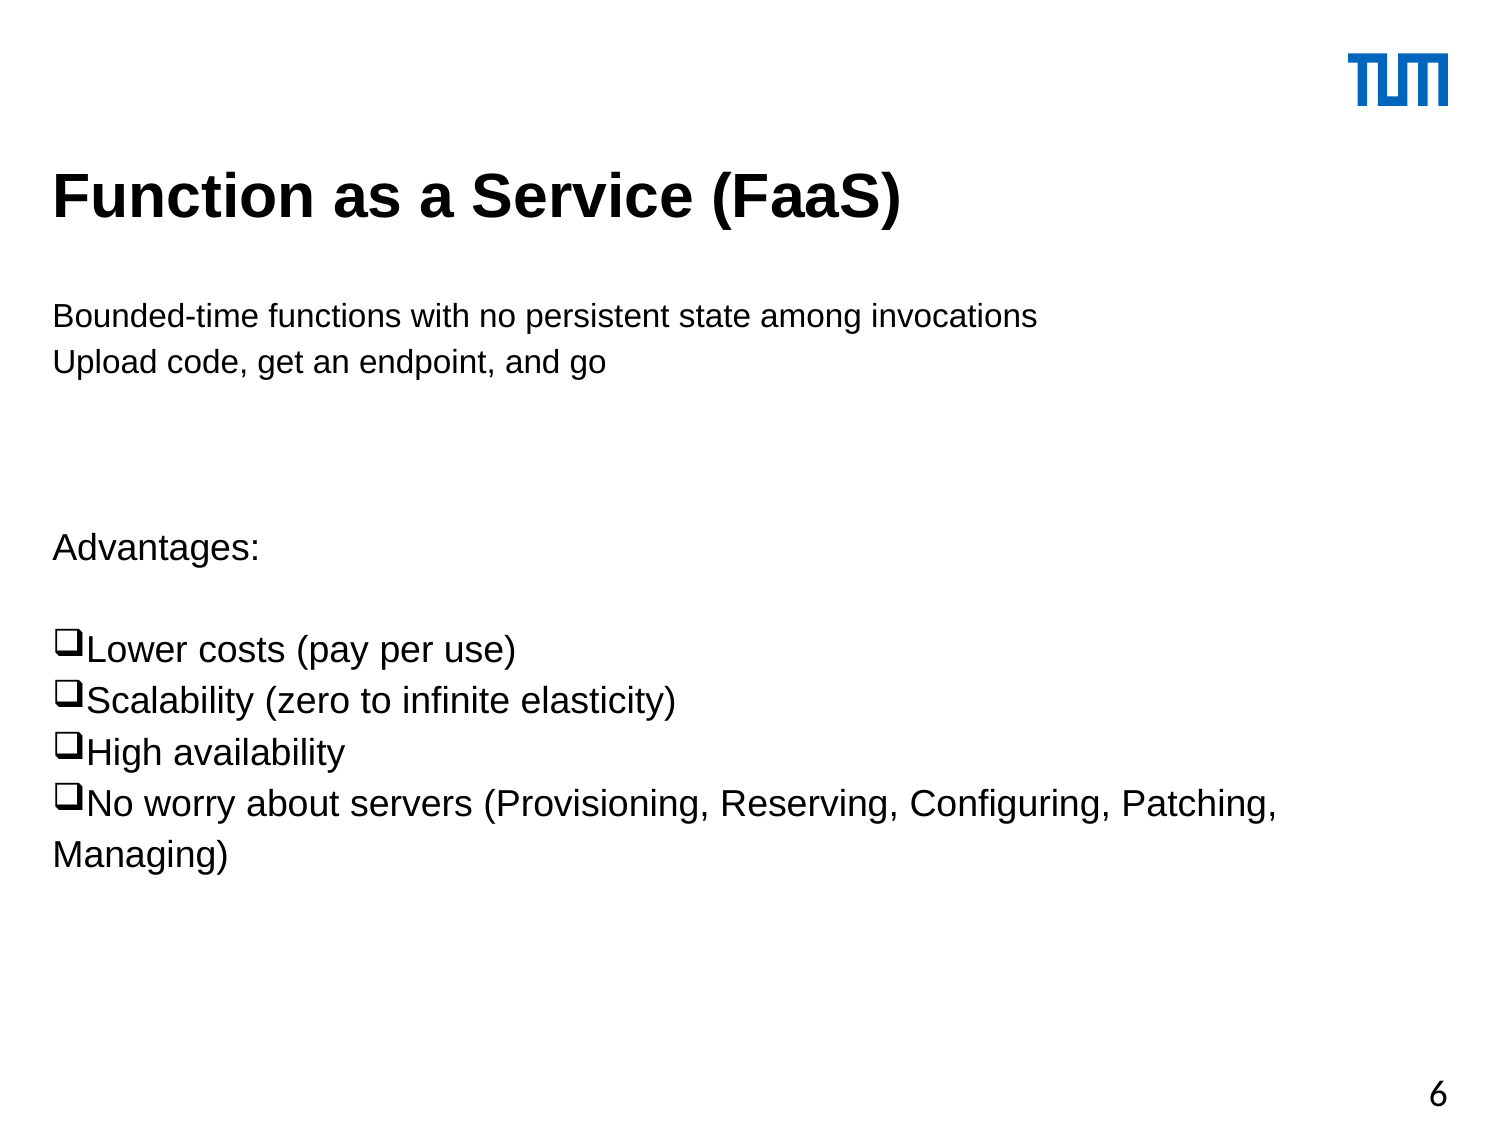

# Function as a Service (FaaS)
Bounded-time functions with no persistent state among invocations
Upload code, get an endpoint, and go

Advantages:

Lower costs (pay per use)
Scalability (zero to infinite elasticity)
High availability
No worry about servers (Provisioning, Reserving, Configuring, Patching, Managing)

6